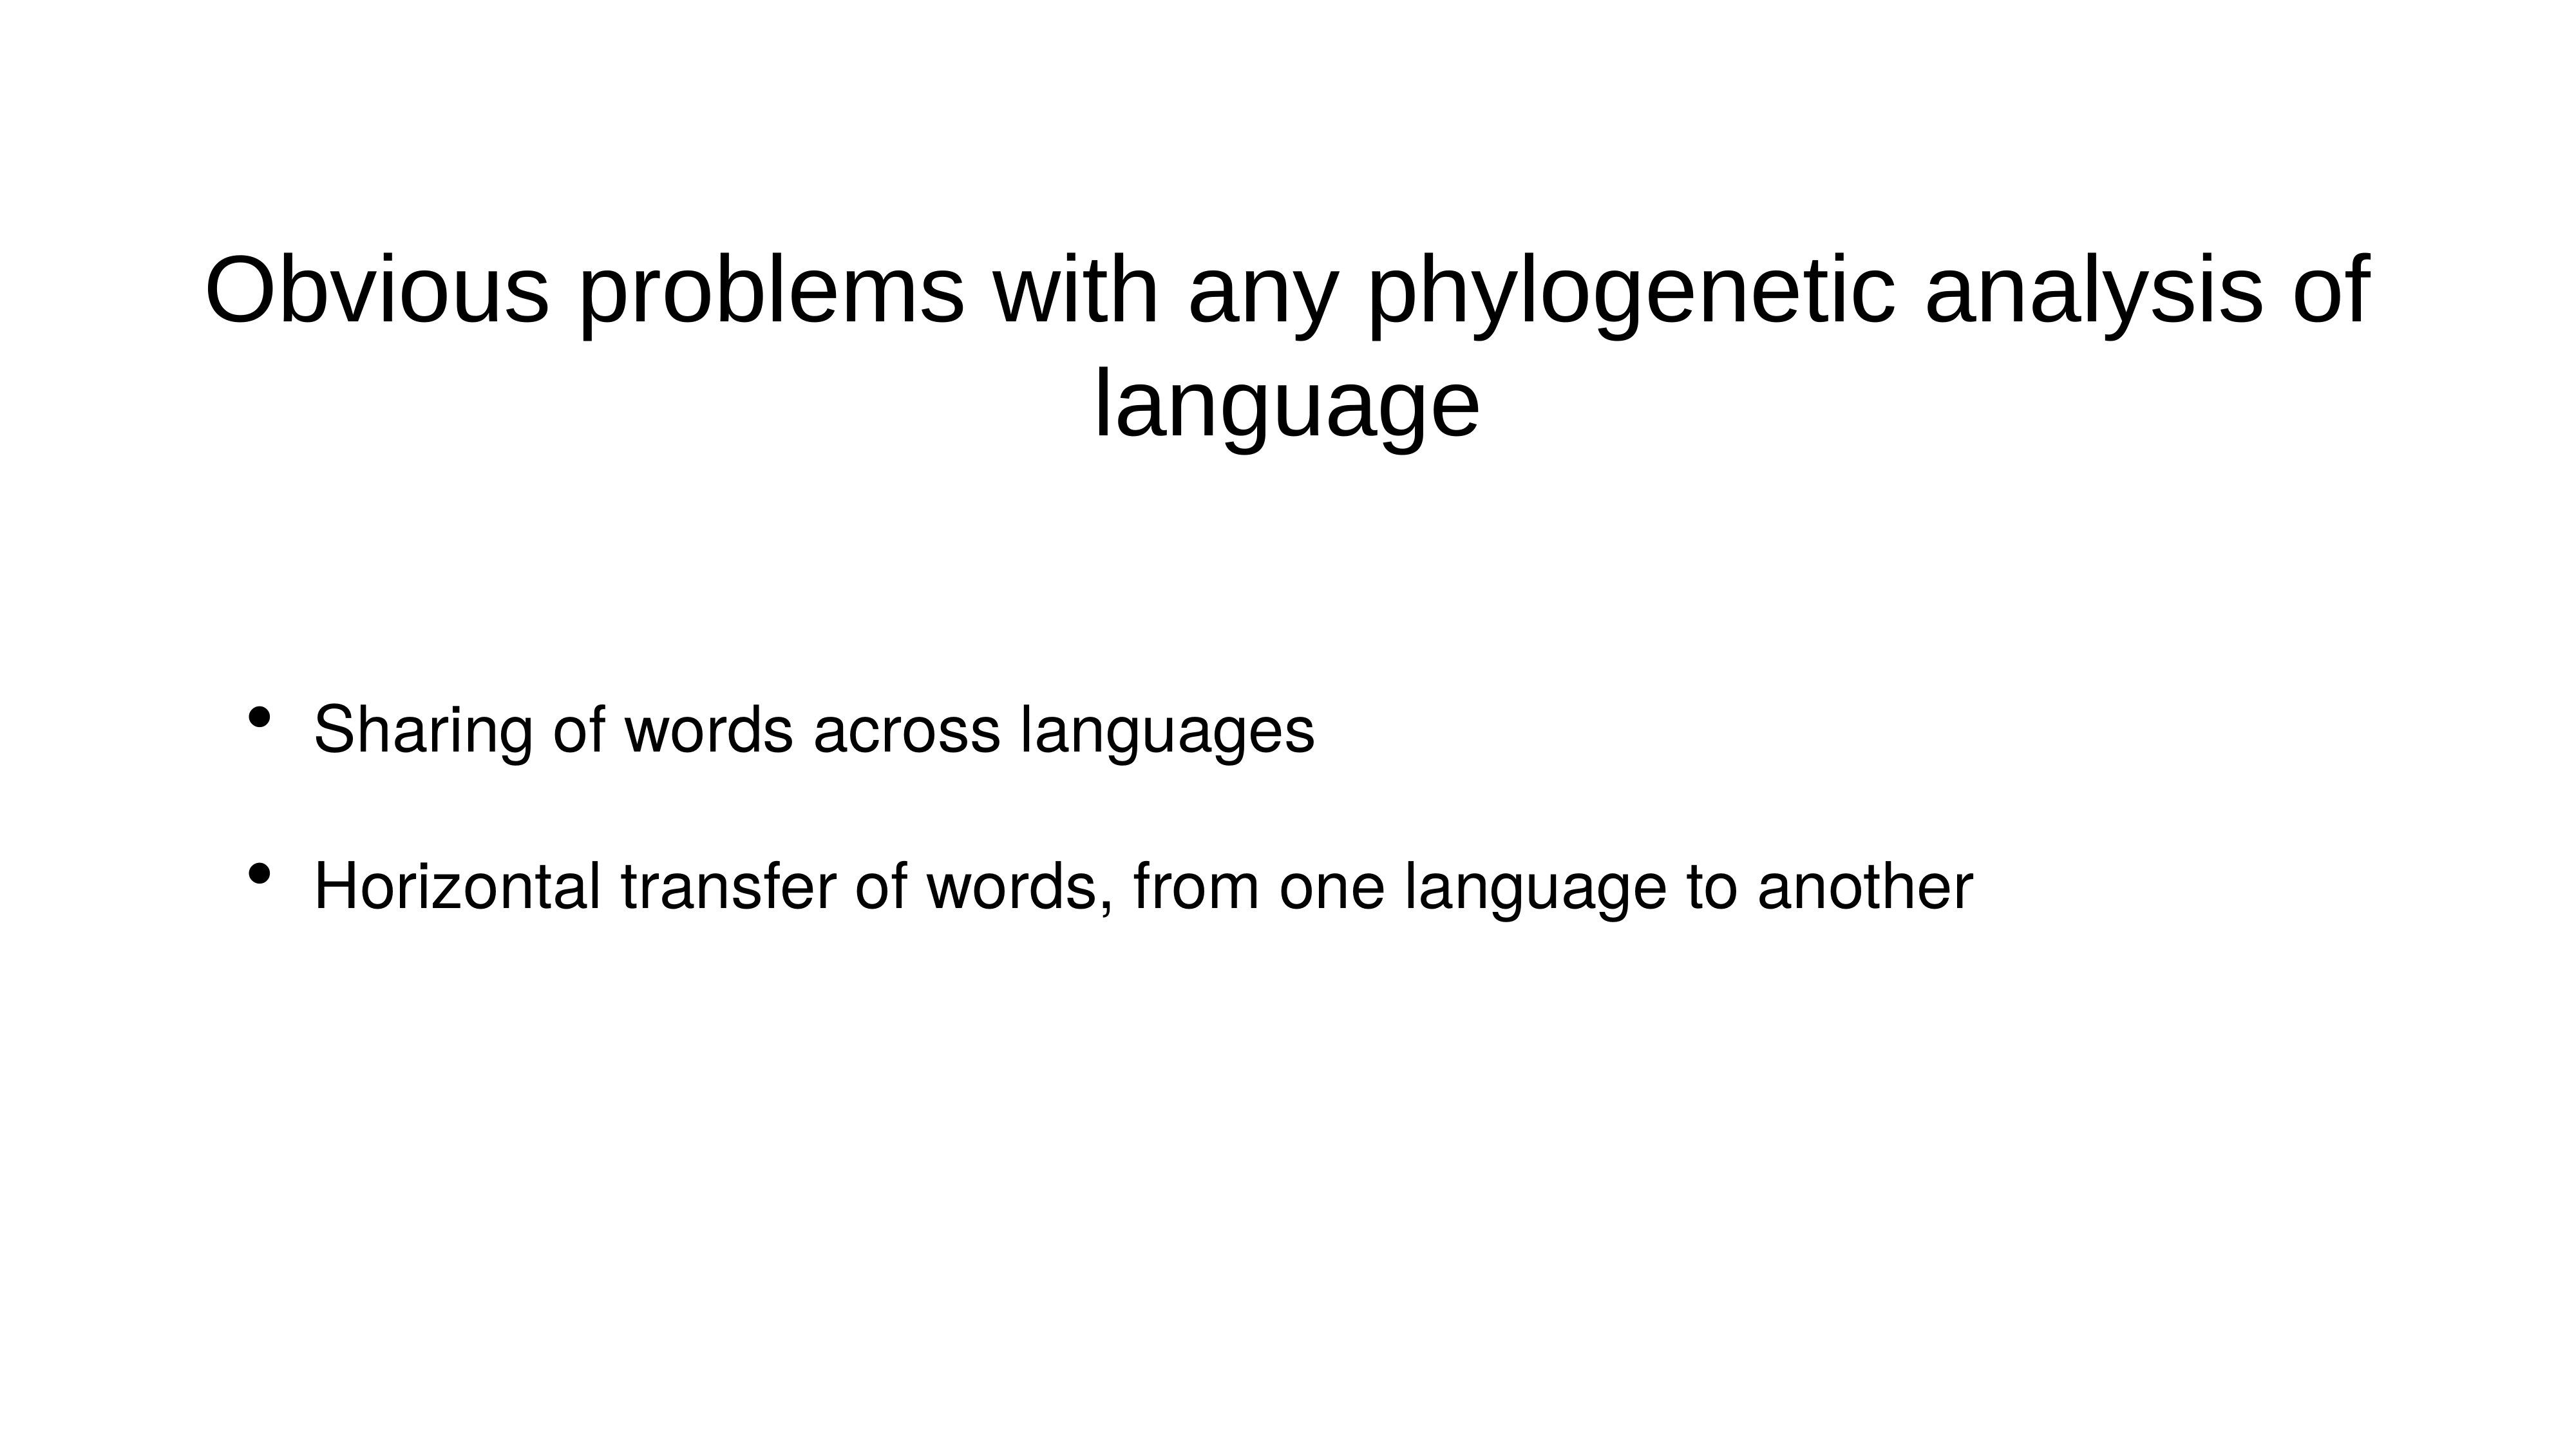

# Obvious problems with any phylogenetic analysis of language
Sharing of words across languages
Horizontal transfer of words, from one language to another
Word borrowing